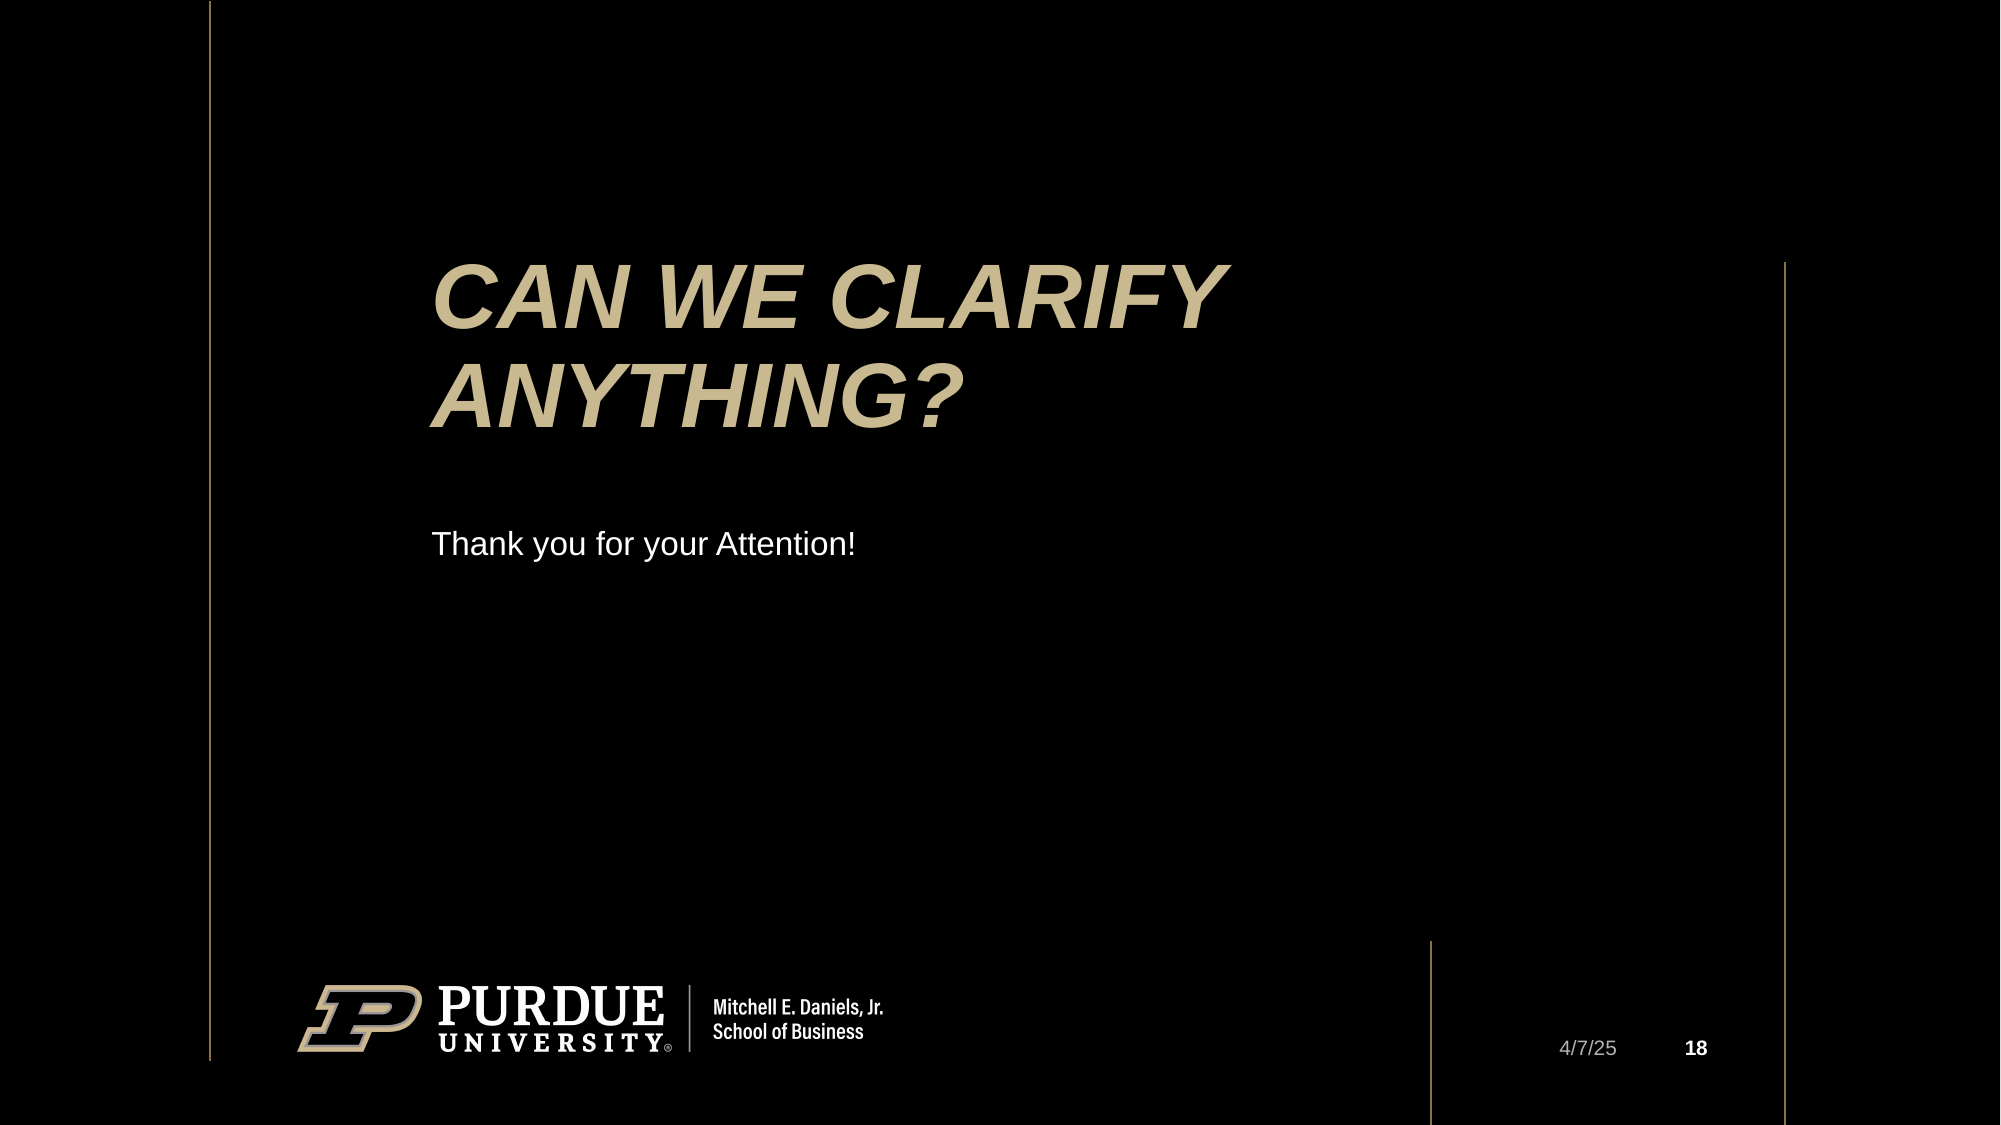

# can we clarify anything?
Thank you for your Attention!
18
4/7/25